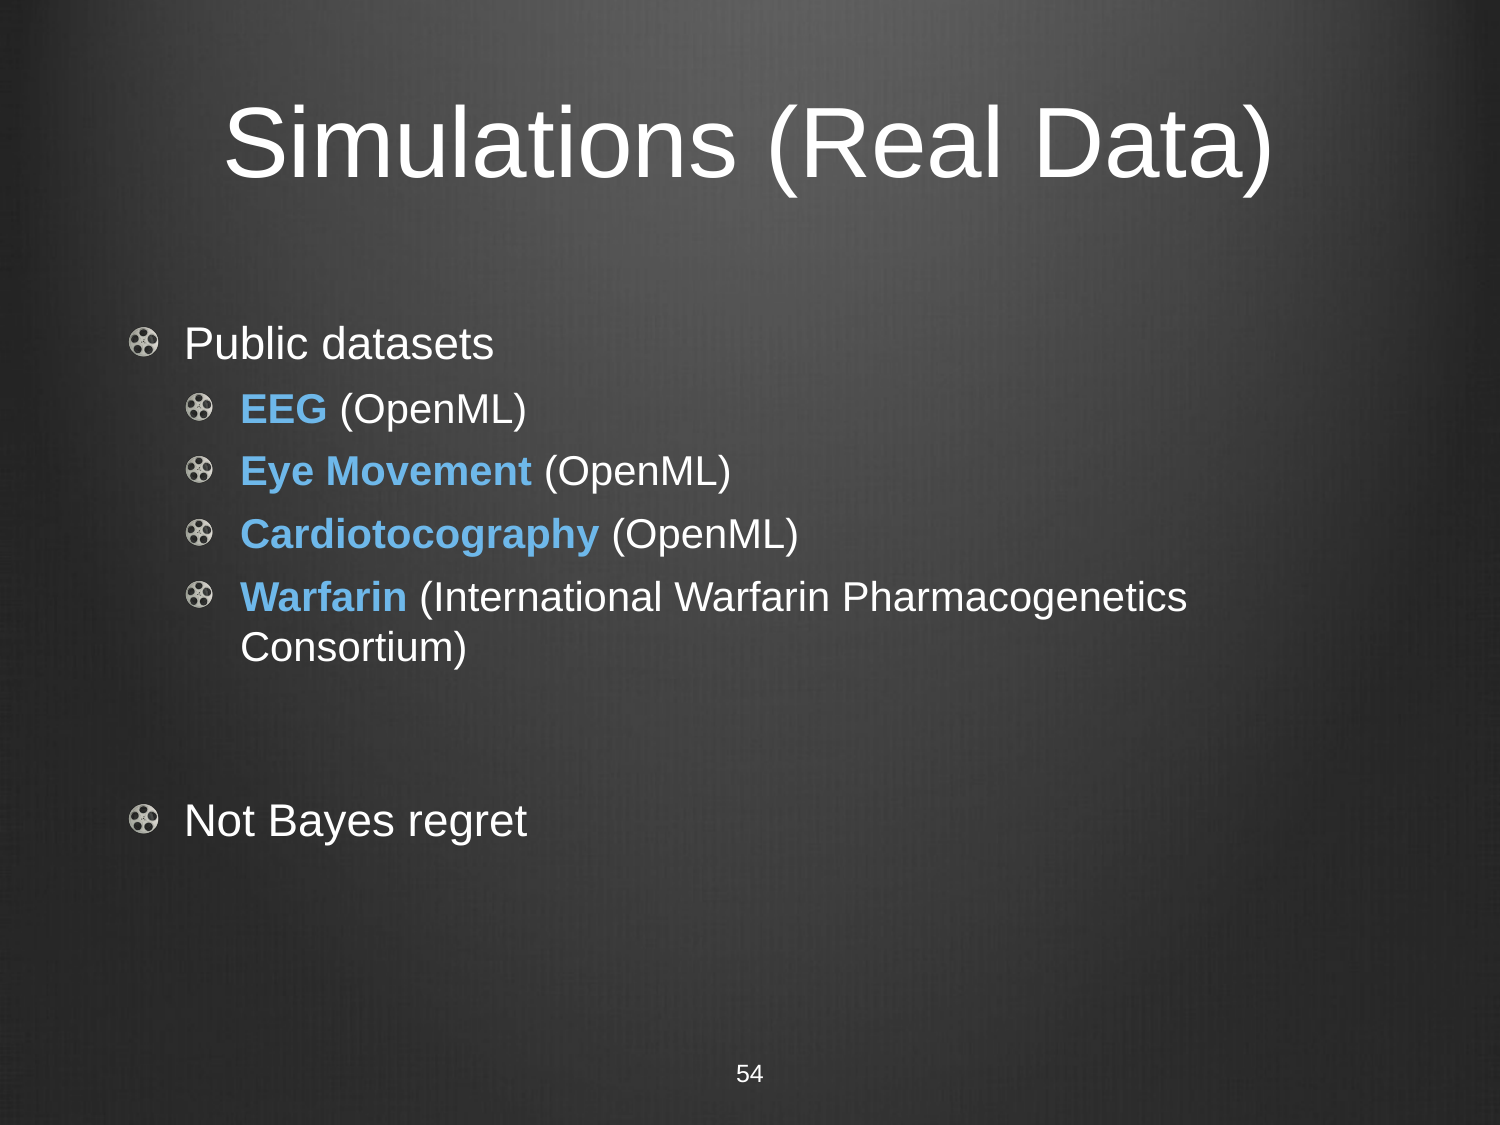

# Simulations (Real Data)
Public datasets
EEG (OpenML)
Eye Movement (OpenML)
Cardiotocography (OpenML)
Warfarin (International Warfarin Pharmacogenetics Consortium)

Not Bayes regret

54